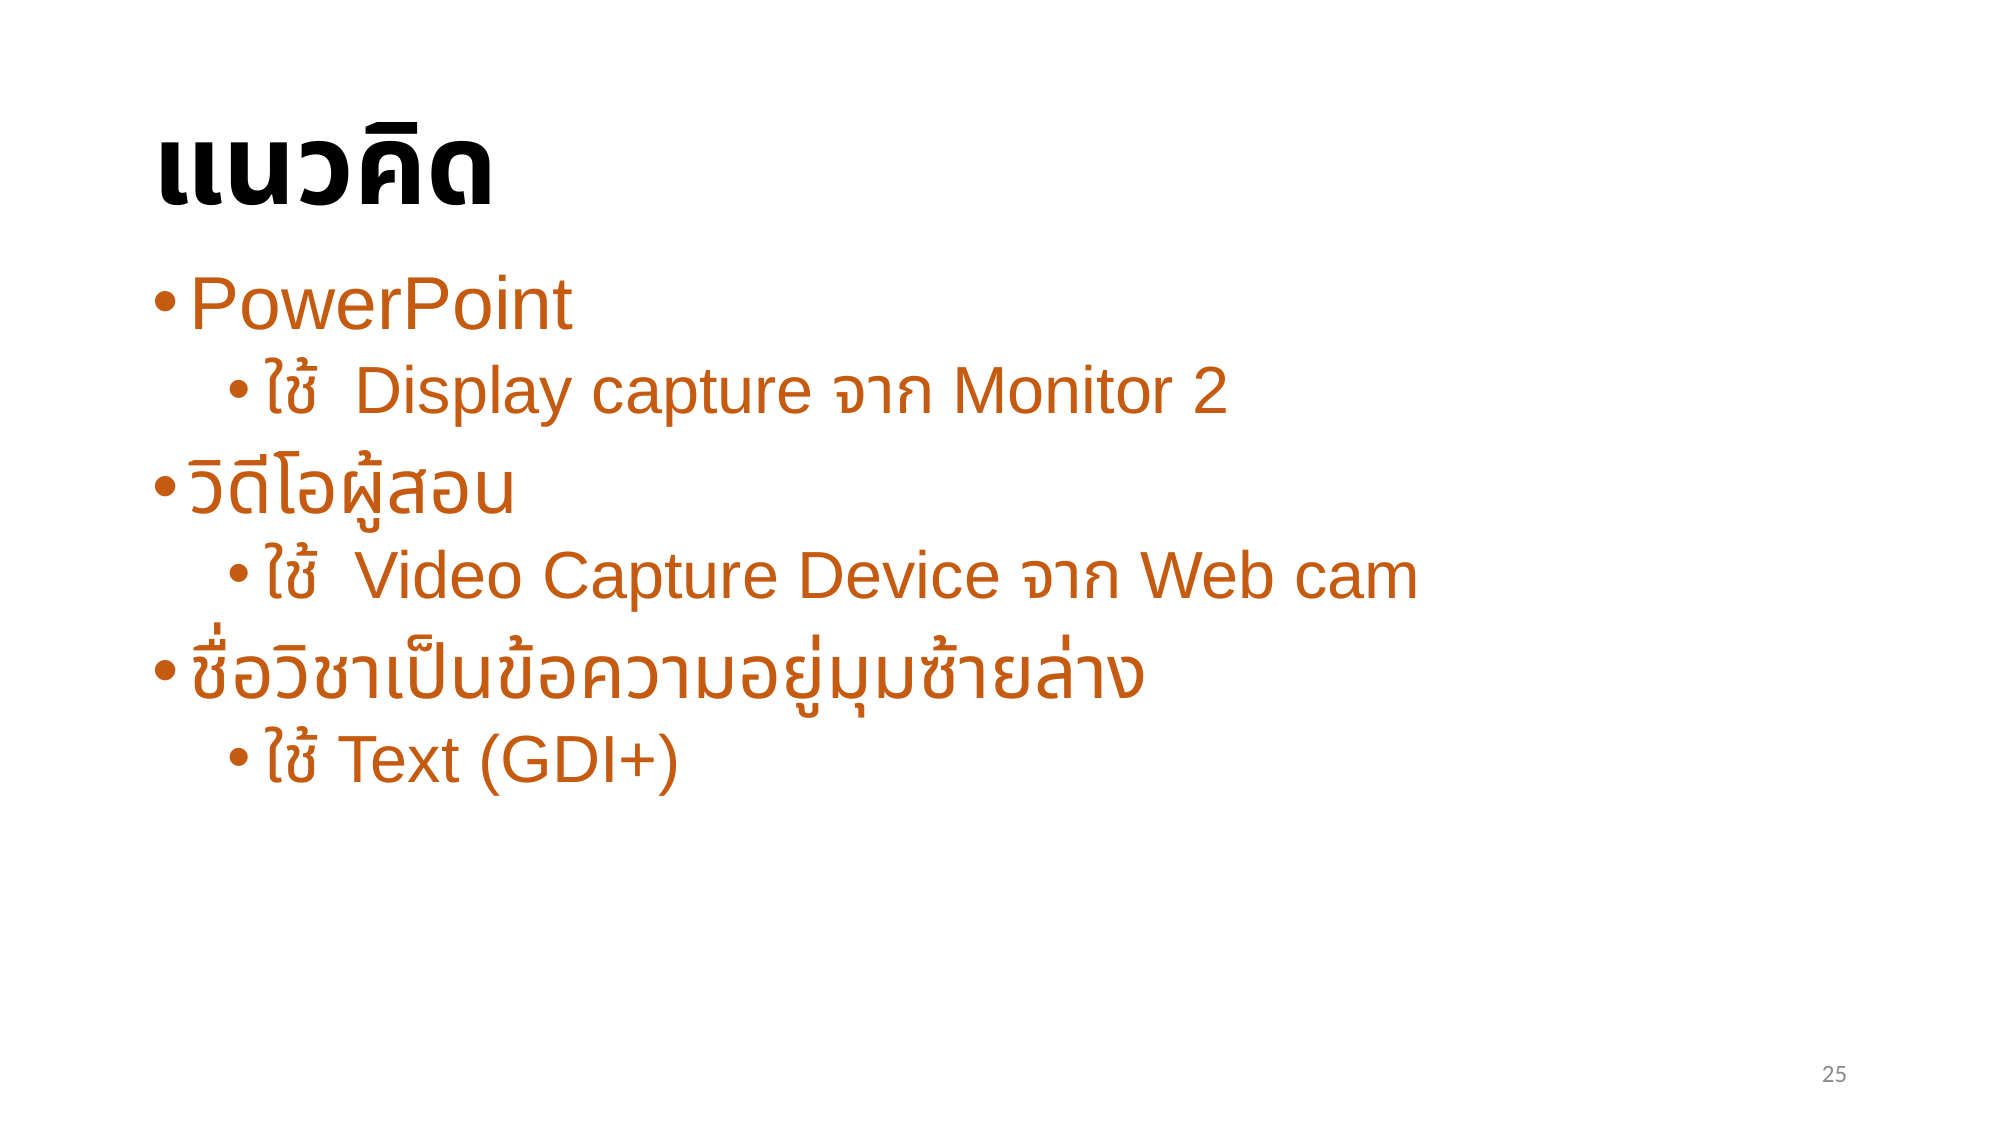

# แนวคิด
PowerPoint
ใช้  Display capture จาก Monitor 2
วิดีโอผู้สอน
ใช้  Video Capture Device จาก Web cam
ชื่อวิชาเป็นข้อความอยู่มุมซ้ายล่าง
ใช้ Text (GDI+)

25